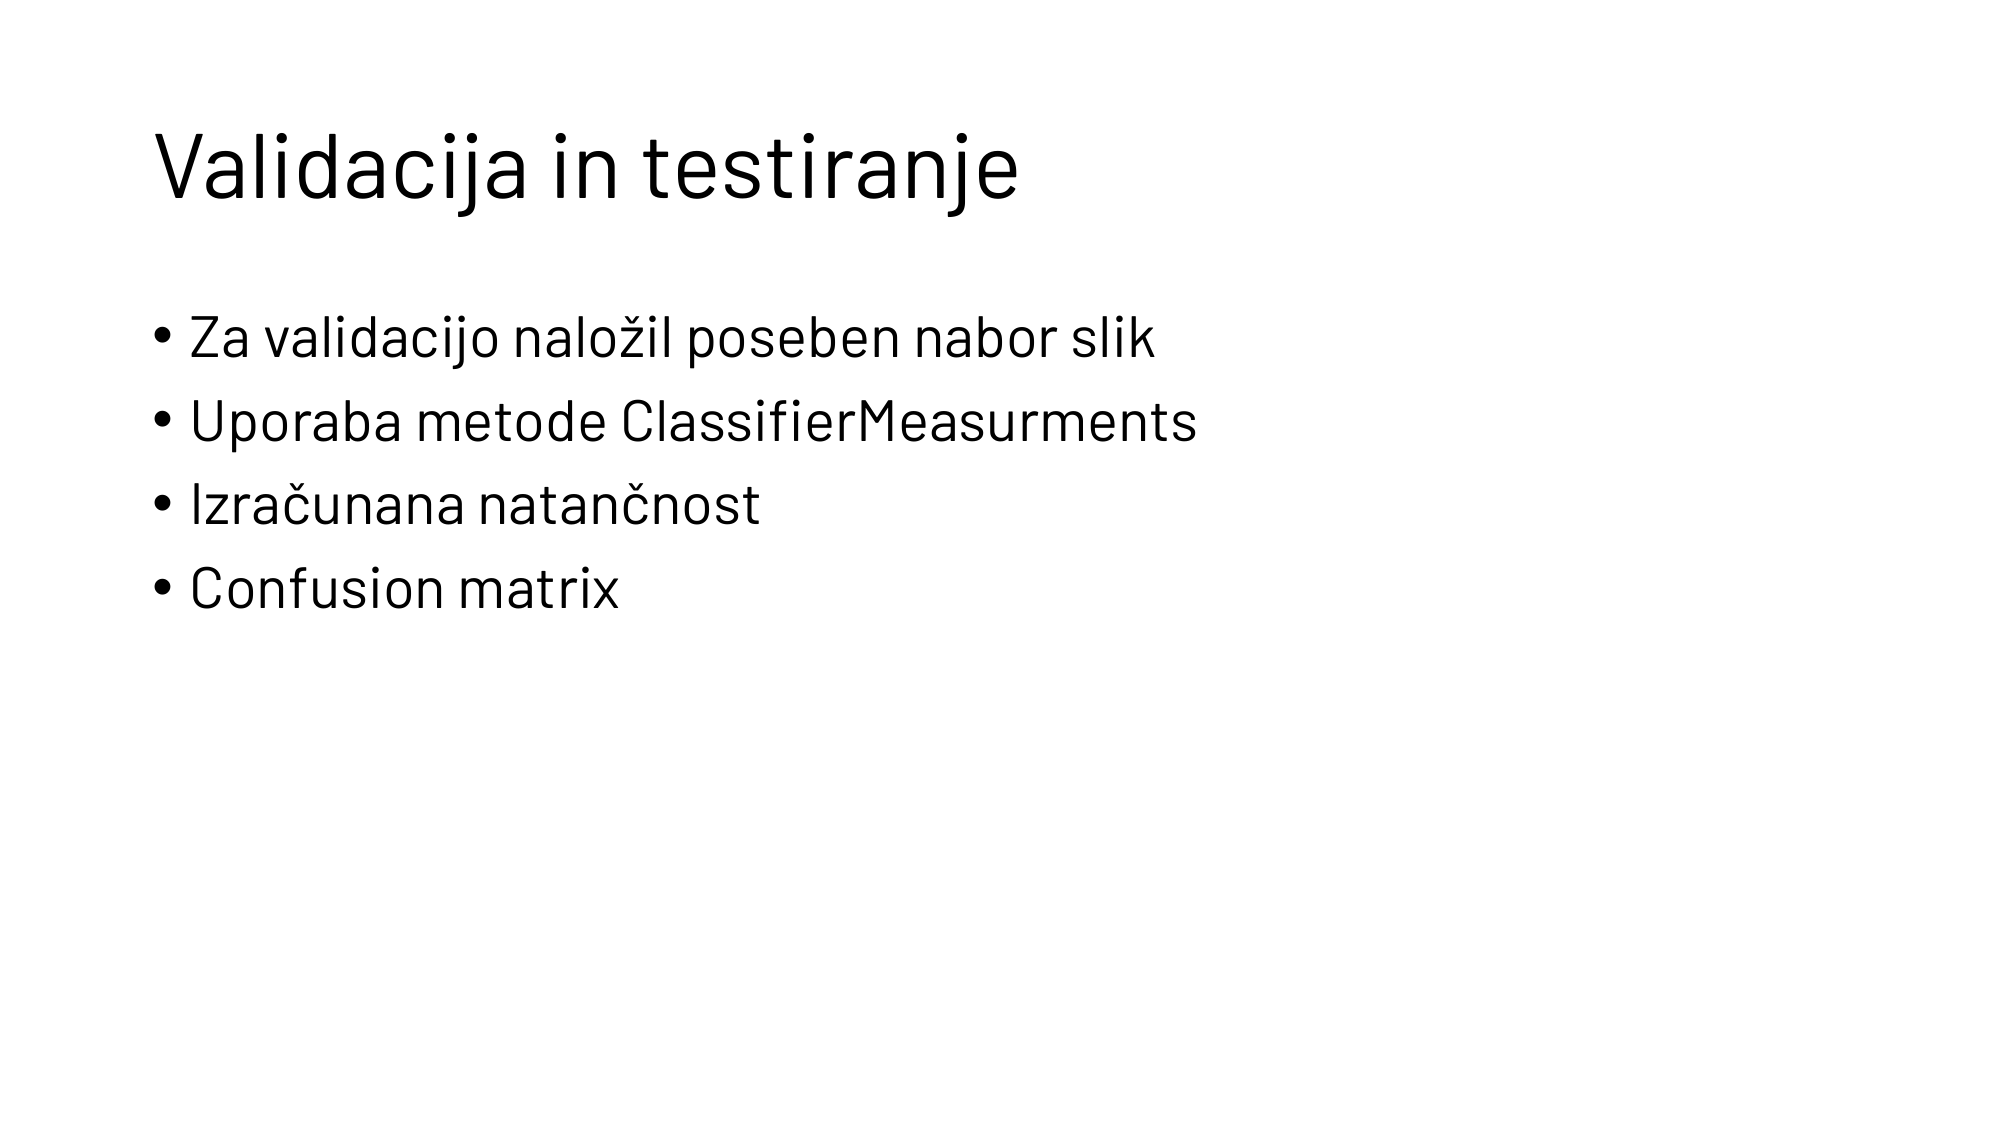

# Validacija in testiranje
Za validacijo naložil poseben nabor slik
Uporaba metode ClassifierMeasurments
Izračunana natančnost
Confusion matrix